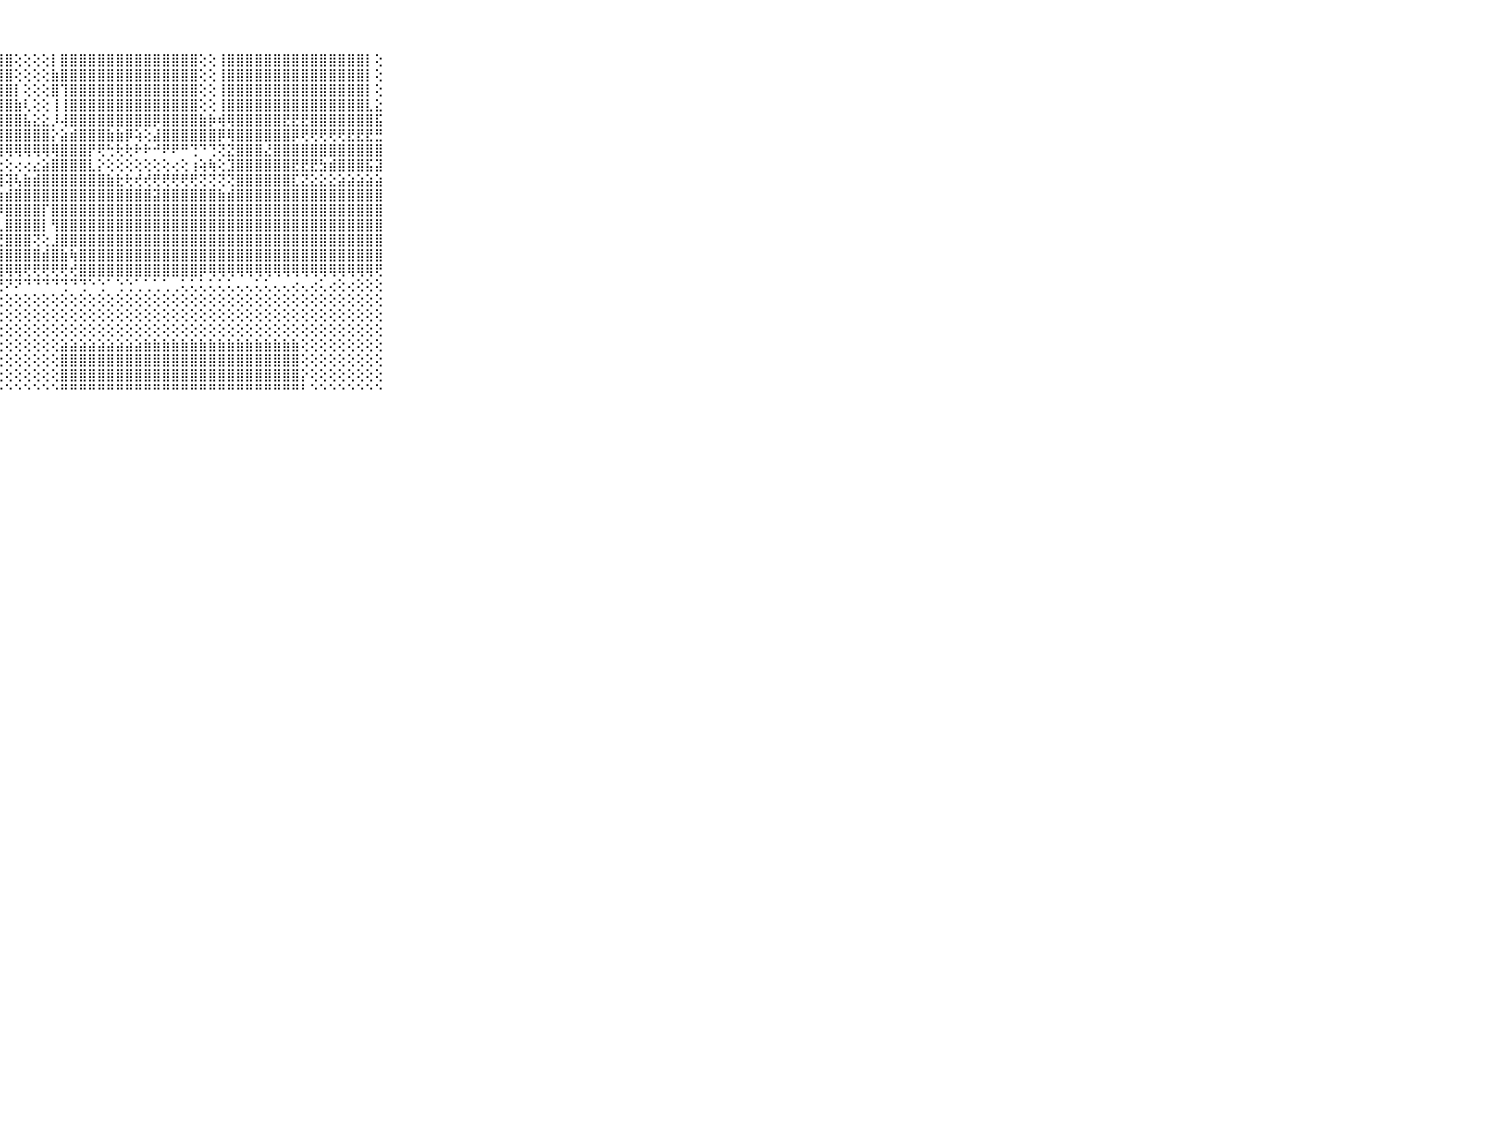

⠀⠀⠀⠀⠀⠀⠀⠀⠀⠀⠀⢕⢕⢕⢕⢸⣿⣿⣿⣿⣿⣿⣿⣿⣿⣿⣿⣿⣿⢕⢕⢕⢕⡇⣿⣿⣿⣿⣿⣿⣿⣿⣿⣿⣿⣿⣿⣿⣿⢕⢕⢸⣿⣿⣿⣿⣿⣿⣿⣿⣿⣿⣿⣿⣿⣿⣿⡇⢕⠀⠀⠀⠀⠀⠀⠀⠀⠀⠀⠀⠀
⠀⠀⠀⠀⠀⠀⠀⠀⠀⠀⠀⢱⢕⢕⢕⢸⣿⣿⣿⣿⣿⣿⣿⣿⣿⣿⣿⣿⣿⢕⢕⢕⢕⣷⣿⣿⣿⣿⣿⣿⣿⣿⣿⣿⣿⣿⣿⣿⣿⢕⢕⢸⣿⣿⣿⣿⣿⣿⣿⣿⣿⣿⣿⣿⣿⣿⣿⡇⢕⠀⠀⠀⠀⠀⠀⠀⠀⠀⠀⠀⠀
⠀⠀⠀⠀⠀⠀⠀⠀⠀⠀⠀⢸⡕⢕⢕⢕⣿⣿⣿⣿⣿⣿⣿⣿⣿⣿⣿⣿⣿⡇⢕⢕⢕⣿⢹⣿⣿⣿⣿⣿⣿⣿⣿⣿⣿⣿⣿⣿⣿⢕⢕⢸⣿⣿⣿⣿⣿⣿⣿⣿⣿⣿⣿⣿⣿⣿⣿⡇⢕⠀⠀⠀⠀⠀⠀⠀⠀⠀⠀⠀⠀
⠀⠀⠀⠀⠀⠀⠀⠀⠀⠀⠀⢼⡇⢱⢵⢕⣿⣿⣿⣿⣿⣿⣿⣿⣿⣿⣿⣿⣿⣷⢇⢕⢕⢸⢸⣿⣿⣿⣿⣿⣿⣿⣿⣿⣿⣿⣿⣿⣿⢕⢕⢸⣿⣿⣿⣿⣿⣿⣿⣿⣿⣿⣿⣿⣿⣿⣿⣇⣕⠀⠀⠀⠀⠀⠀⠀⠀⠀⠀⠀⠀
⠀⠀⠀⠀⠀⠀⠀⠀⠀⠀⠀⣿⣷⢕⣾⡕⢻⣿⣿⣿⣿⣿⣿⣿⣿⣿⣿⣿⣿⣿⣧⣕⣕⡸⢼⣿⣿⣿⣿⣿⣿⣿⣿⣿⡿⣿⣿⣿⣿⣷⡷⢾⢿⣿⣿⣿⣿⣿⣟⣟⣟⣿⣿⣿⣿⣿⣿⣿⣯⠀⠀⠀⠀⠀⠀⠀⠀⠀⠀⠀⠀
⠀⠀⠀⠀⠀⠀⠀⠀⠀⠀⠀⣟⣟⣏⣿⣻⣽⣿⣿⣯⣿⣿⣽⣽⣿⣯⣽⣿⣿⣿⣿⣿⣿⡕⣵⣾⣿⣿⣿⣷⣷⡿⢵⢕⣼⣿⣿⣿⣿⣿⣿⡿⢿⣿⣿⣿⣿⣿⣿⡿⢟⢟⢟⢟⢟⣟⣟⣟⣛⠀⠀⠀⠀⠀⠀⠀⠀⠀⠀⠀⠀
⠀⠀⠀⠀⠀⠀⠀⠀⠀⠀⠀⣿⣿⣿⣿⣿⣿⣿⣿⡿⢿⢿⢿⢿⢿⢿⢿⢿⢿⢿⢿⢿⢿⢿⣿⣿⣿⡟⢟⢓⢗⢗⠗⠗⠚⠟⠟⠛⢙⠙⢙⢝⣝⣿⣿⣿⣜⣿⣿⣿⣿⣿⣿⣿⣿⣿⣿⣿⣿⠀⠀⠀⠀⠀⠀⠀⠀⠀⠀⠀⠀
⠀⠀⠀⠀⠀⠀⠀⠀⠀⠀⠀⠀⢄⣠⣴⣷⣦⣥⣕⣄⣕⣕⣔⣔⣕⣔⢔⢔⢕⢔⢔⣔⣵⣿⣿⣿⣿⣇⡕⢕⢕⢕⢕⢕⢕⢕⢔⢕⢰⢵⢷⢕⣹⣿⣿⣿⣿⣿⣿⣟⣟⣟⣳⣾⣿⣿⣿⣯⣽⠀⠀⠀⠀⠀⠀⠀⠀⠀⠀⠀⠀
⠀⠀⠀⠀⠀⠀⠀⠀⠀⠀⠀⢕⢺⣿⣿⣿⣿⣿⣿⣿⣯⣽⣽⣽⣽⣽⢽⢽⢽⢧⣷⣾⣿⣿⣿⣿⣿⣿⣿⣷⣗⢗⢞⢞⢟⢟⢟⢟⢟⢝⢝⢝⢝⣿⣿⣿⣿⣿⣿⣏⣝⣕⣕⣕⣵⣵⣵⣵⣵⠀⠀⠀⠀⠀⠀⠀⠀⠀⠀⠀⠀
⠀⠀⠀⠀⠀⠀⠀⠀⠀⠀⠀⢱⣿⣿⣿⣿⣿⣿⣿⣿⣿⣷⣵⣵⣵⣵⣷⢷⣾⣿⣿⣿⣿⣿⣿⣿⣿⣿⣿⣿⣿⣿⣿⣿⣽⣿⣿⣿⣿⣿⣿⣷⣾⣿⣿⣿⣿⣿⣿⣿⣿⣿⣿⣿⣿⣿⣿⣿⣿⠀⠀⠀⠀⠀⠀⠀⠀⠀⠀⠀⠀
⠀⠀⠀⠀⠀⠀⠀⠀⠀⠀⠀⣿⣿⣿⣿⣿⣿⣿⣿⣿⣿⣿⣿⣿⣿⣿⣿⡽⣿⣿⣿⣿⡏⣿⣿⣿⣿⣿⣿⣿⣿⣿⣿⣿⣿⣿⣿⣿⣿⣿⣿⣿⣿⣿⣿⣿⣿⣿⣿⣿⣿⣿⣿⣿⣿⣿⣿⣿⣿⠀⠀⠀⠀⠀⠀⠀⠀⠀⠀⠀⠀
⠀⠀⠀⠀⠀⠀⠀⠀⠀⠀⠀⣿⣿⣿⣿⣿⣿⣿⣿⣿⣿⣿⣿⣿⣿⣿⣿⣇⣿⣿⣿⣿⡇⢻⣿⣿⣿⣿⣿⣿⣿⣿⣿⣿⣿⣿⣿⣿⣿⣿⣿⣿⣿⣿⣿⣿⣿⣿⣿⣿⣿⣿⣿⣿⣿⣿⣿⣿⣿⠀⠀⠀⠀⠀⠀⠀⠀⠀⠀⠀⠀
⠀⠀⠀⠀⠀⠀⠀⠀⠀⠀⠀⣿⣿⣿⣿⣿⣿⣿⣿⣿⣿⣿⣿⣿⣿⣿⣿⣟⣿⣿⣿⢝⢕⣸⣿⣿⣿⣿⣿⣿⣿⣿⣿⣿⣿⣿⣿⣿⣿⣿⣿⣿⣿⣿⣿⣿⣿⣿⣿⣿⣿⣿⣿⣿⣿⣿⣿⣿⣿⠀⠀⠀⠀⠀⠀⠀⠀⠀⠀⠀⠀
⠀⠀⠀⠀⠀⠀⠀⠀⠀⠀⠀⣿⣿⣿⣿⣿⣿⣿⣿⣿⣿⣿⣿⣿⣿⣿⣿⣿⣿⣿⣿⣿⣾⣿⣷⢷⣿⣿⣿⣿⣿⣿⣿⣿⣿⣿⣿⣿⣿⣿⣿⣿⣿⣿⣿⣿⣿⣿⣿⣿⣿⣿⣿⣿⣿⣿⣿⣿⣿⠀⠀⠀⠀⠀⠀⠀⠀⠀⠀⠀⠀
⠀⠀⠀⠀⠀⠀⠀⠀⠀⠀⠀⣿⣿⣿⣿⣿⣿⣿⣿⣿⣿⣿⣿⣿⣿⢿⢿⢿⢿⢿⢟⢟⢟⢟⢟⢞⣿⣿⣿⣿⣿⣿⣿⣿⣿⣿⣿⣿⣿⡿⢿⢿⢿⢿⢿⢿⢿⢿⢿⢿⢿⢿⢿⢿⢿⢿⢿⢿⢟⠀⠀⠀⠀⠀⠀⠀⠀⠀⠀⠀⠀
⠀⠀⠀⠀⠀⠀⠀⠀⠀⠀⠀⠿⠟⠟⠟⢟⢟⣟⣟⣟⣟⣟⢟⢝⢙⢕⠜⢝⠝⠝⠙⠙⠙⠙⢙⠙⢙⠑⢑⠁⢑⢑⢁⢁⢁⢁⢀⢅⢅⢅⢅⢅⢅⢄⢄⢅⢅⢄⢄⢔⢄⢔⢅⢔⢕⢔⢕⢕⢕⠀⠀⠀⠀⠀⠀⠀⠀⠀⠀⠀⠀
⠀⠀⠀⠀⠀⠀⠀⠀⠀⠀⠀⢀⢄⢔⢔⢔⢔⢔⢔⢕⢕⢕⢕⢕⢕⢕⢕⢕⢕⢕⢕⢕⢕⢕⢕⢕⢕⢕⢕⢕⢕⢕⢕⢕⢕⢕⢕⢕⢕⢕⢕⢕⢕⢕⢕⢕⢕⢕⢕⢕⢕⢕⢕⢕⢕⢕⢕⢕⢕⠀⠀⠀⠀⠀⠀⠀⠀⠀⠀⠀⠀
⠀⠀⠀⠀⠀⠀⠀⠀⠀⠀⠀⢀⢕⢕⢕⢕⢕⢕⢕⢕⢕⢕⢕⢕⢕⢕⢕⢕⢕⢕⢕⢕⢕⢕⢕⢕⢕⢕⢕⢕⢕⢕⢕⢕⢕⢕⢕⢕⢕⢕⢕⢕⢕⢕⢕⢕⢕⢕⢕⢕⢕⢕⢕⢕⢕⢕⢕⢕⢕⠀⠀⠀⠀⠀⠀⠀⠀⠀⠀⠀⠀
⠀⠀⠀⠀⠀⠀⠀⠀⠀⠀⠀⢕⢕⢕⢕⢕⢕⢕⢕⢕⢕⢕⢕⢕⢕⢕⢕⢕⢕⢕⢕⢕⢕⢕⢕⢕⢕⢕⢕⢕⢕⢕⢕⢕⢕⢕⢕⢕⢕⢕⢕⢕⢕⢕⢕⢕⢕⢕⢕⢕⢕⢕⢕⢕⢕⢕⢕⢕⢕⠀⠀⠀⠀⠀⠀⠀⠀⠀⠀⠀⠀
⠀⠀⠀⠀⠀⠀⠀⠀⠀⠀⠀⢕⢕⢕⢕⢕⣕⣕⣕⣕⣝⡝⢕⢕⢕⢕⢕⢕⢕⢕⢕⢕⢕⢕⣵⣵⣵⣵⣵⣵⣵⣵⣵⣷⣷⣷⣷⣷⣷⣷⣷⣷⣷⣷⣷⣷⣷⣷⣷⣷⢕⢕⢕⢕⢕⢕⢕⢕⢕⠀⠀⠀⠀⠀⠀⠀⠀⠀⠀⠀⠀
⠀⠀⠀⠀⠀⠀⠀⠀⠀⠀⠀⣿⣿⣿⣿⣿⣿⣿⣿⣿⣿⡇⢕⢕⢕⢕⢕⢕⢕⢕⢕⢕⢕⢕⣿⣿⣿⣿⣿⣿⣿⣿⣿⣿⣿⣿⣿⣿⣿⣿⣿⣿⣿⣿⣿⣿⣿⣿⣿⣿⢕⢕⢕⢕⢕⢕⢕⢕⢕⠀⠀⠀⠀⠀⠀⠀⠀⠀⠀⠀⠀
⠀⠀⠀⠀⠀⠀⠀⠀⠀⠀⠀⣿⣿⣿⣿⣿⣿⣿⣿⣿⣿⡇⢕⢕⢕⢕⢕⢕⢕⢕⢕⢕⢕⢕⣿⣿⣿⣿⣿⣿⣿⣿⣿⣿⣿⣿⣿⣿⣿⣿⣿⣿⣿⣿⣿⣿⣿⣿⣿⣿⡕⢕⢕⢕⢕⢕⢕⢕⢕⠀⠀⠀⠀⠀⠀⠀⠀⠀⠀⠀⠀
⠀⠀⠀⠀⠀⠀⠀⠀⠀⠀⠀⠛⠛⠛⠛⠛⠛⠛⠛⠛⠛⠃⠑⠑⠑⠑⠑⠑⠑⠑⠑⠑⠑⠑⠛⠛⠛⠛⠛⠛⠛⠛⠛⠛⠛⠛⠛⠛⠛⠛⠛⠛⠛⠛⠛⠛⠛⠛⠛⠛⠃⠑⠑⠑⠑⠑⠑⠑⠑⠀⠀⠀⠀⠀⠀⠀⠀⠀⠀⠀⠀